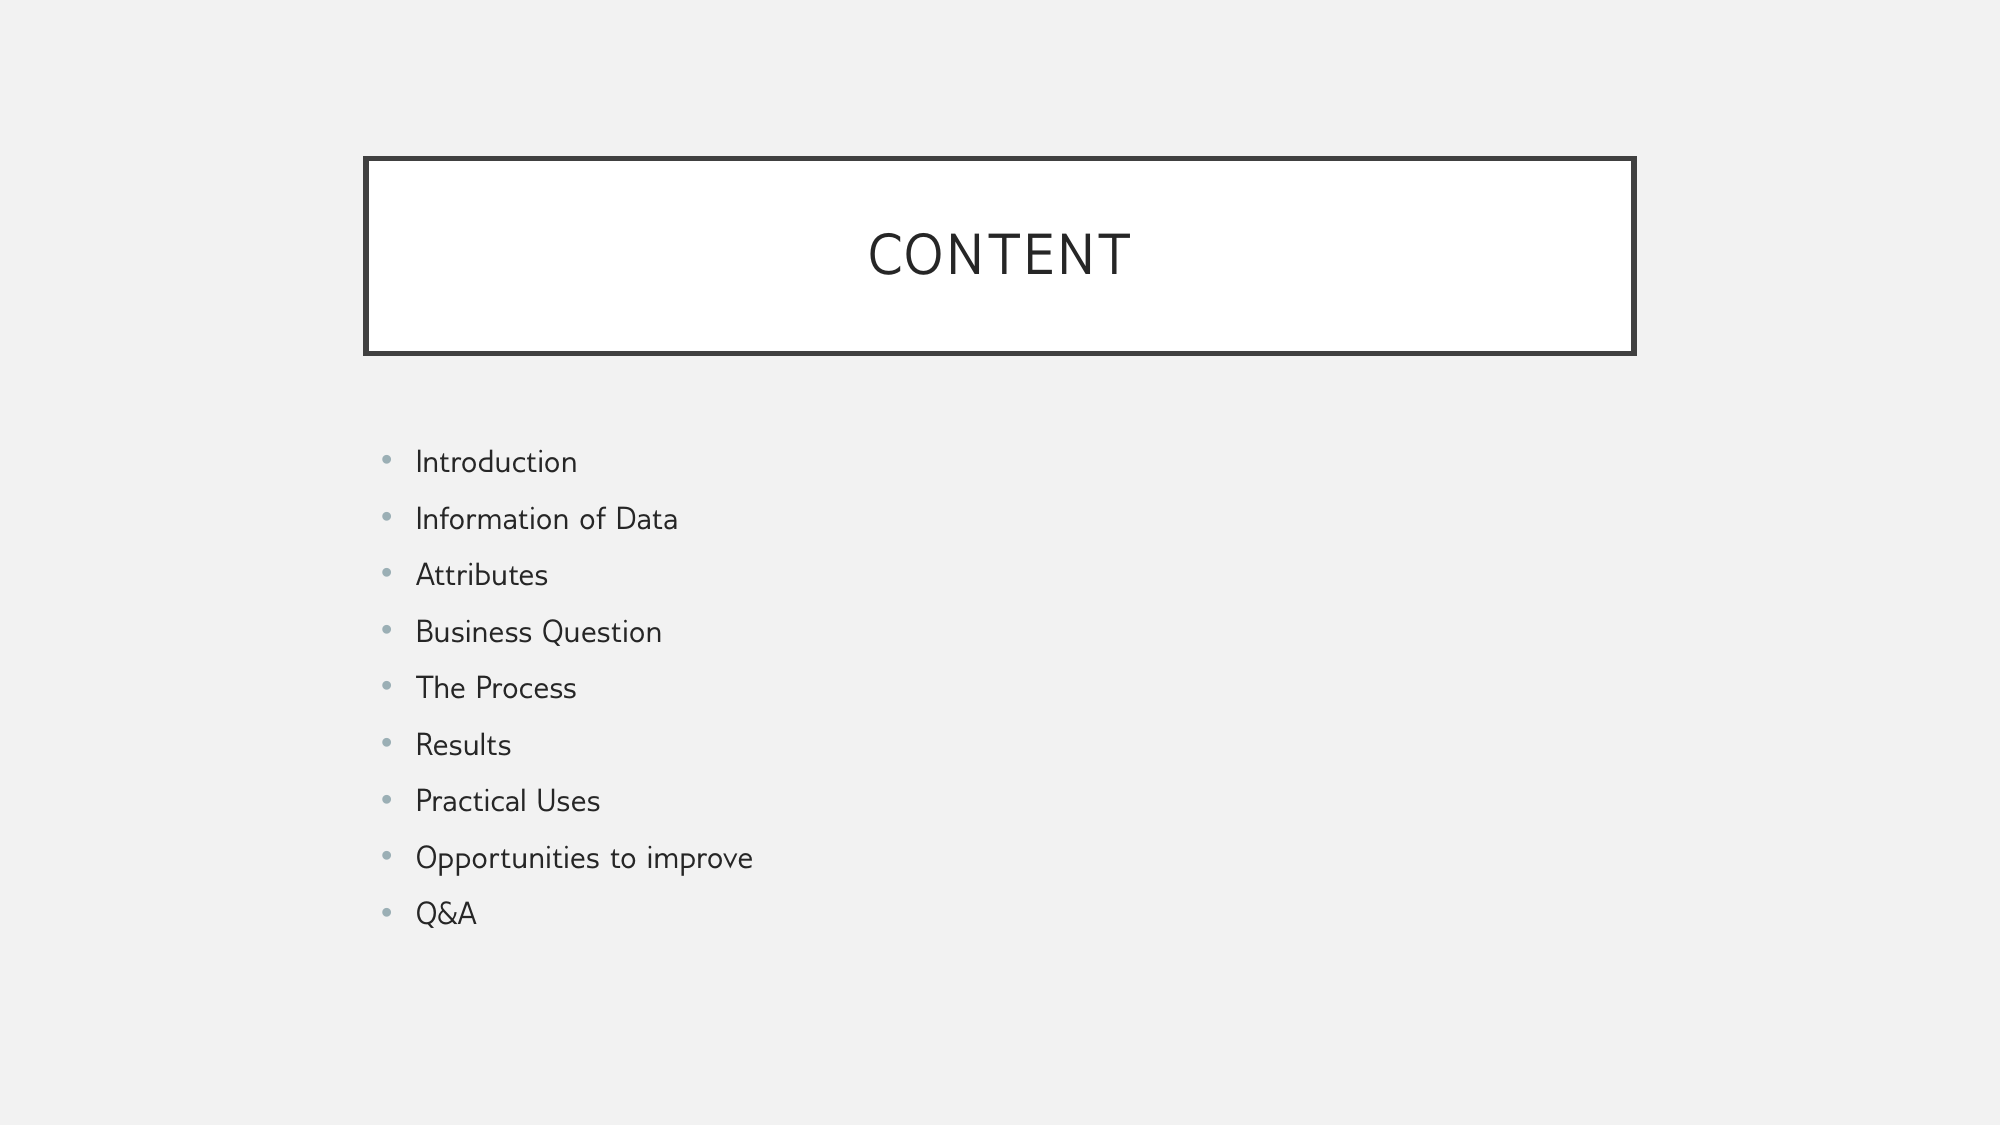

# CONTENT
Introduction
Information of Data
Attributes
Business Question
The Process
Results
Practical Uses
Opportunities to improve
Q&A